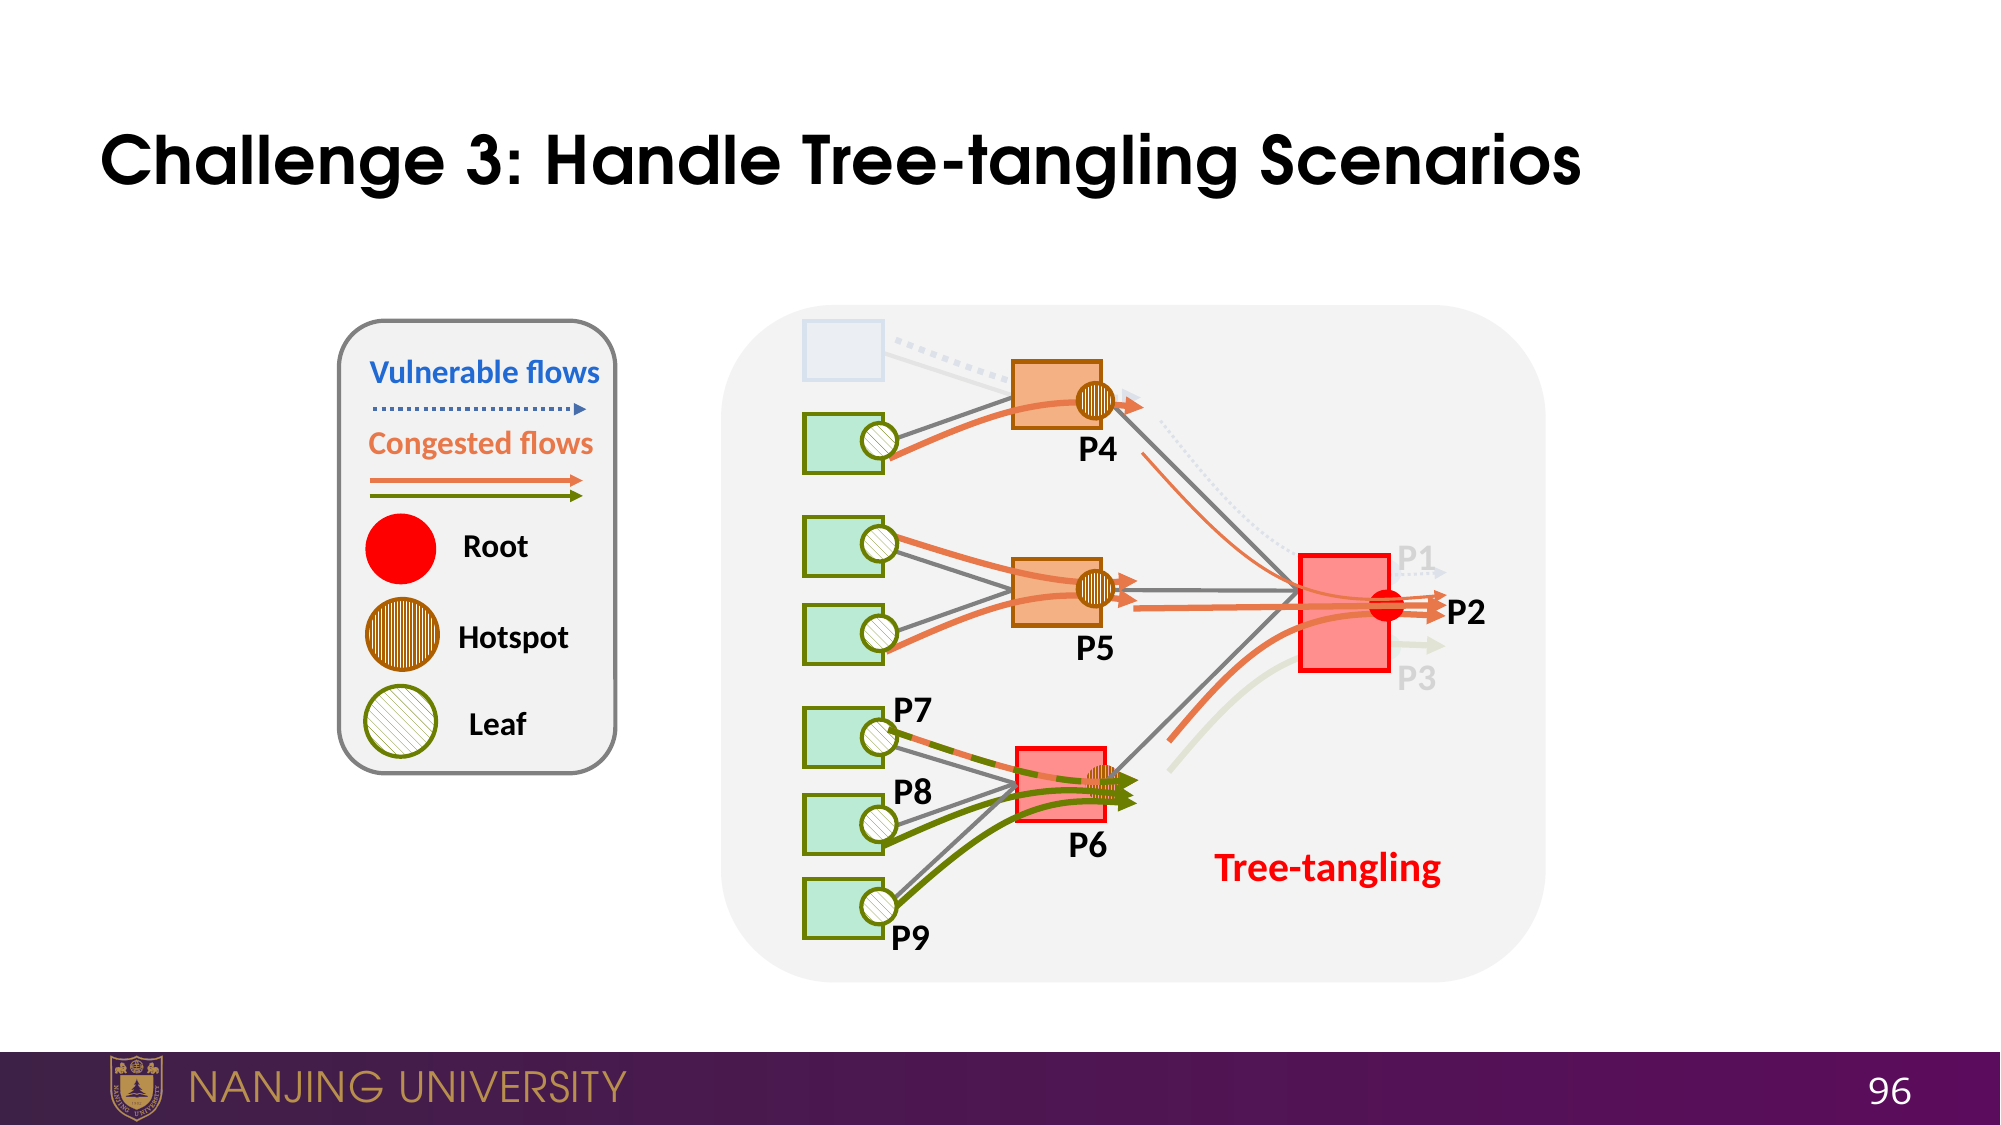

# Challenge 3: Handle Tree-tangling Scenarios

P1

P3
Vulnerable flows

Congested flows

P4

Root

P2

Hotspot

P5
P7
P8
P9

Leaf

P6
Tree-tangling

96